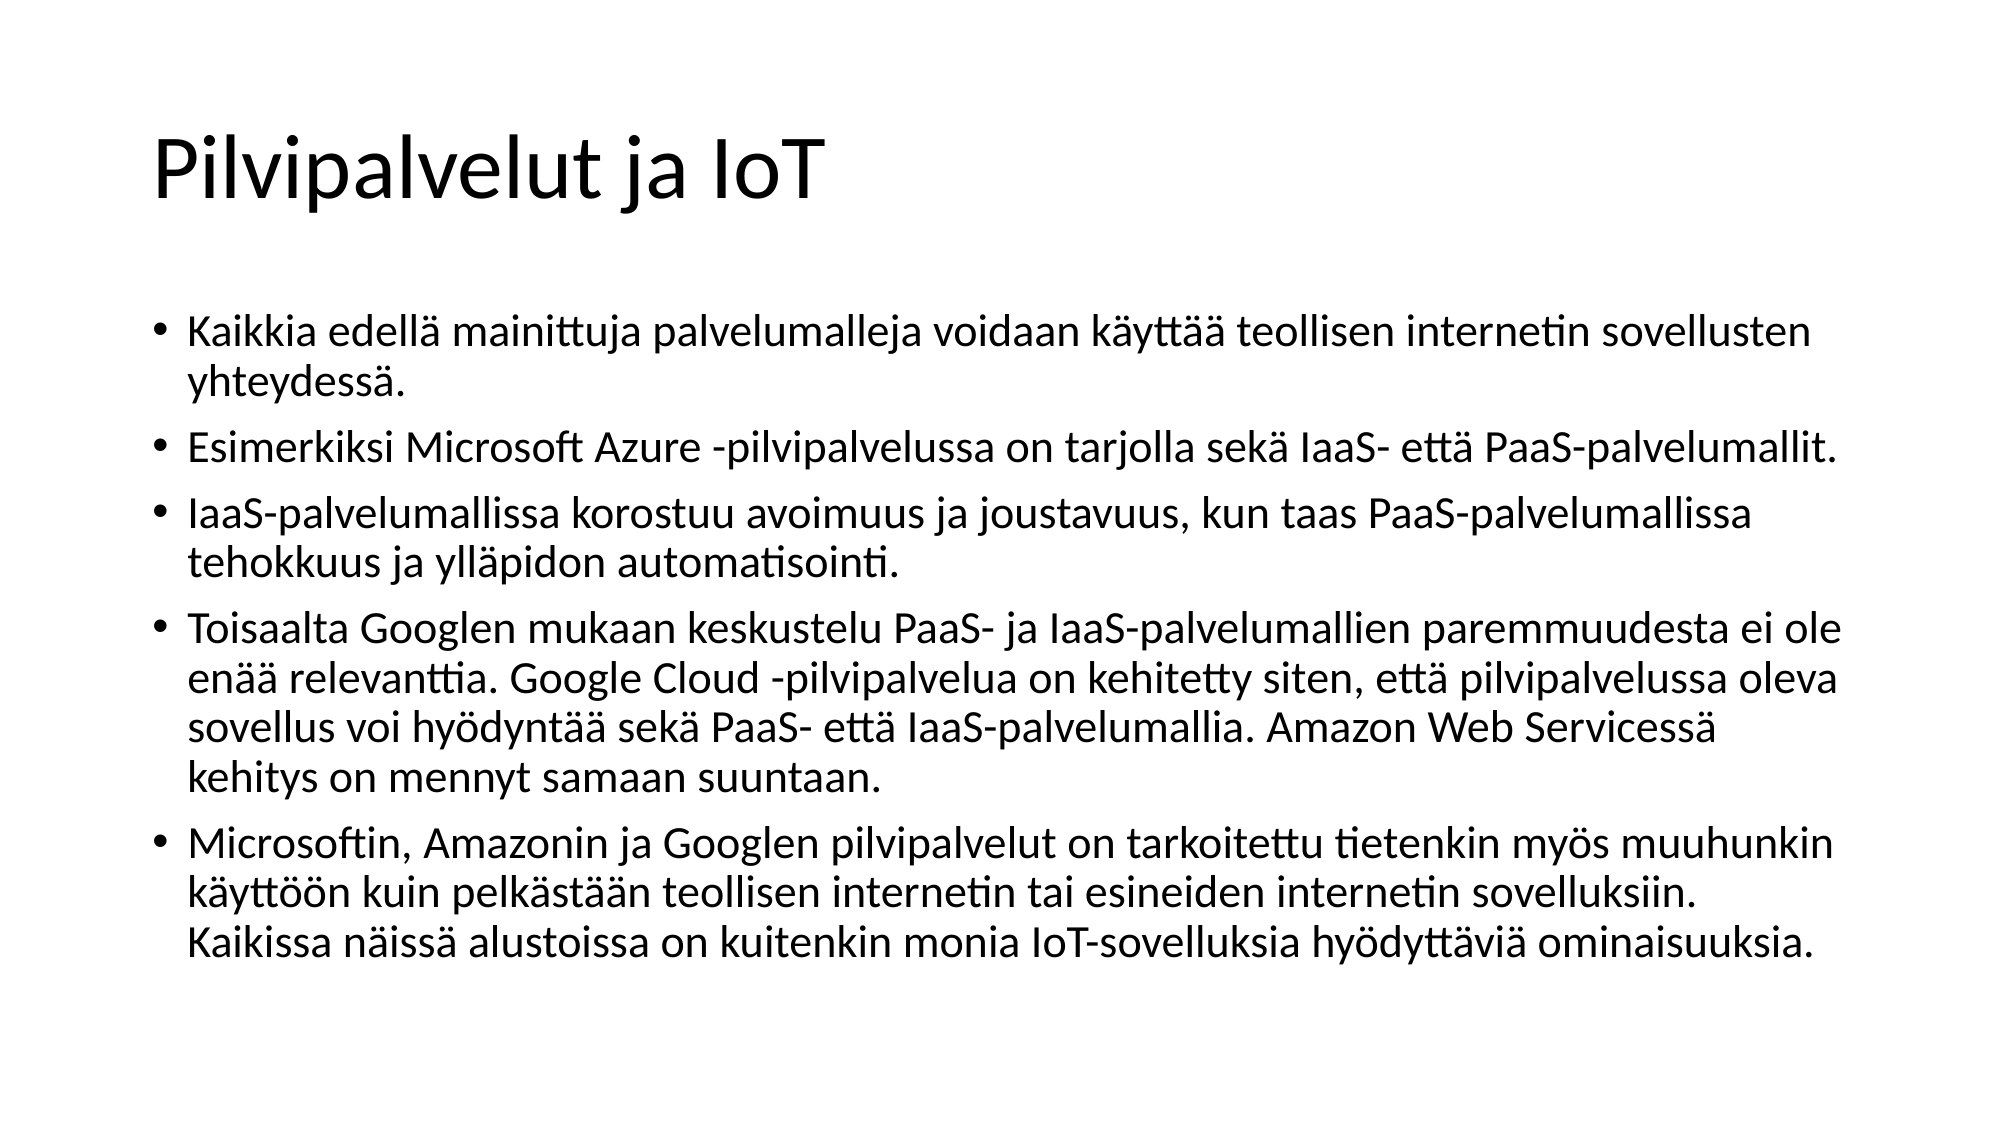

# Pilvipalvelut ja IoT
Kaikkia edellä mainittuja palvelumalleja voidaan käyttää teollisen internetin sovellusten yhtey­dessä.
Esimerkiksi Microsoft Azure -pilvipalvelussa on tarjolla sekä IaaS- että PaaS-palvelumallit.
IaaS-palvelumallissa korostuu avoimuus ja joustavuus, kun taas PaaS-palvelumallissa tehokkuus ja ylläpidon automatisointi.
Toisaalta Googlen mukaan keskus­telu PaaS- ja IaaS-palvelumallien paremmuudesta ei ole enää relevanttia. Google Cloud -pilvipalvelua on kehitetty siten, että pilvipalvelussa oleva sovellus voi hyödyntää sekä PaaS- että IaaS-palvelumallia. Amazon Web Servicessä kehitys on mennyt samaan suuntaan.
Microsoftin, Amazonin ja Googlen pilvipalvelut on tarkoitettu tietenkin myös muuhunkin käyttöön kuin pelkästään teollisen internetin tai esineiden internetin sovelluksiin. Kaikissa näissä alustoissa on kuitenkin monia IoT-sovelluksia hyödyttäviä ominaisuuksia.